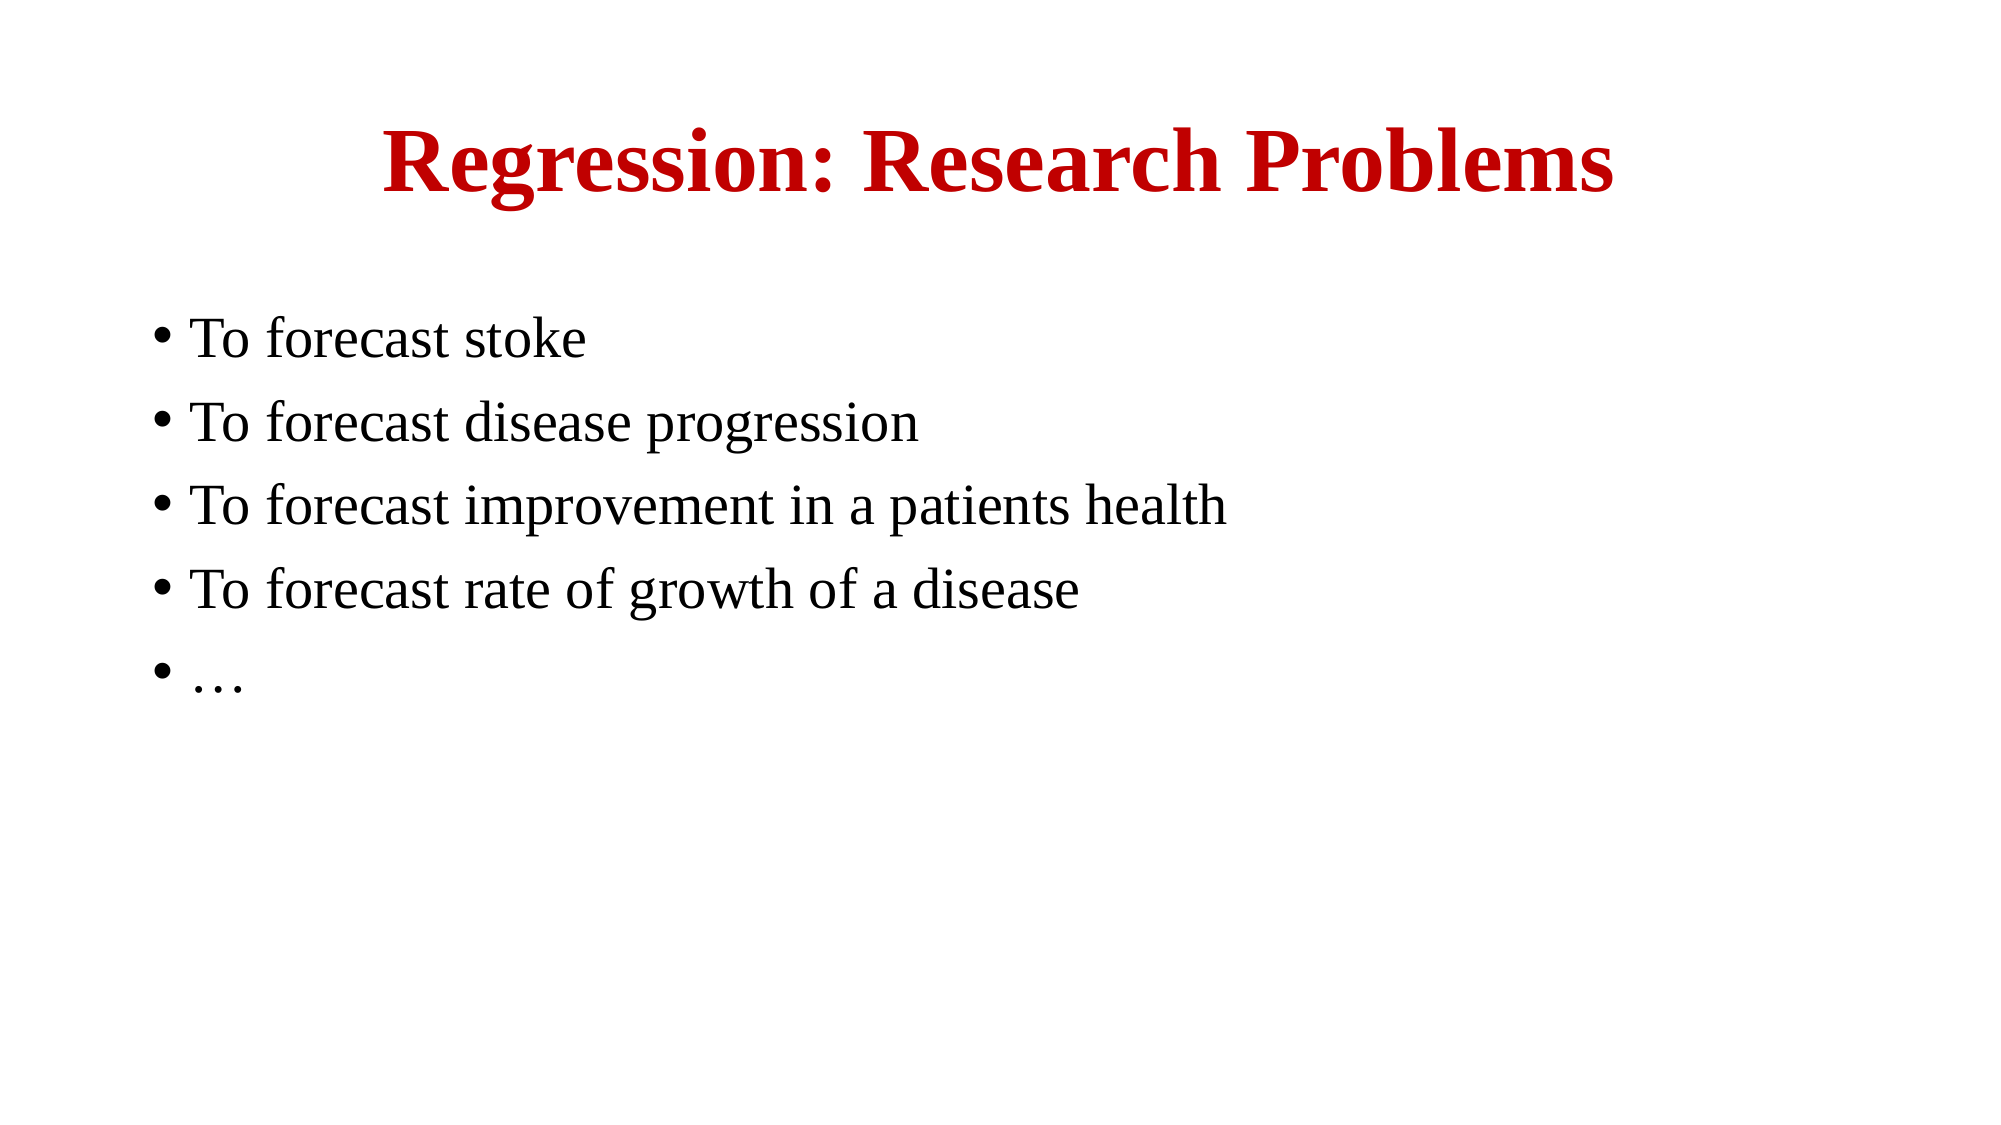

# Regression: Research Problems
To forecast stoke
To forecast disease progression
To forecast improvement in a patients health
To forecast rate of growth of a disease
…